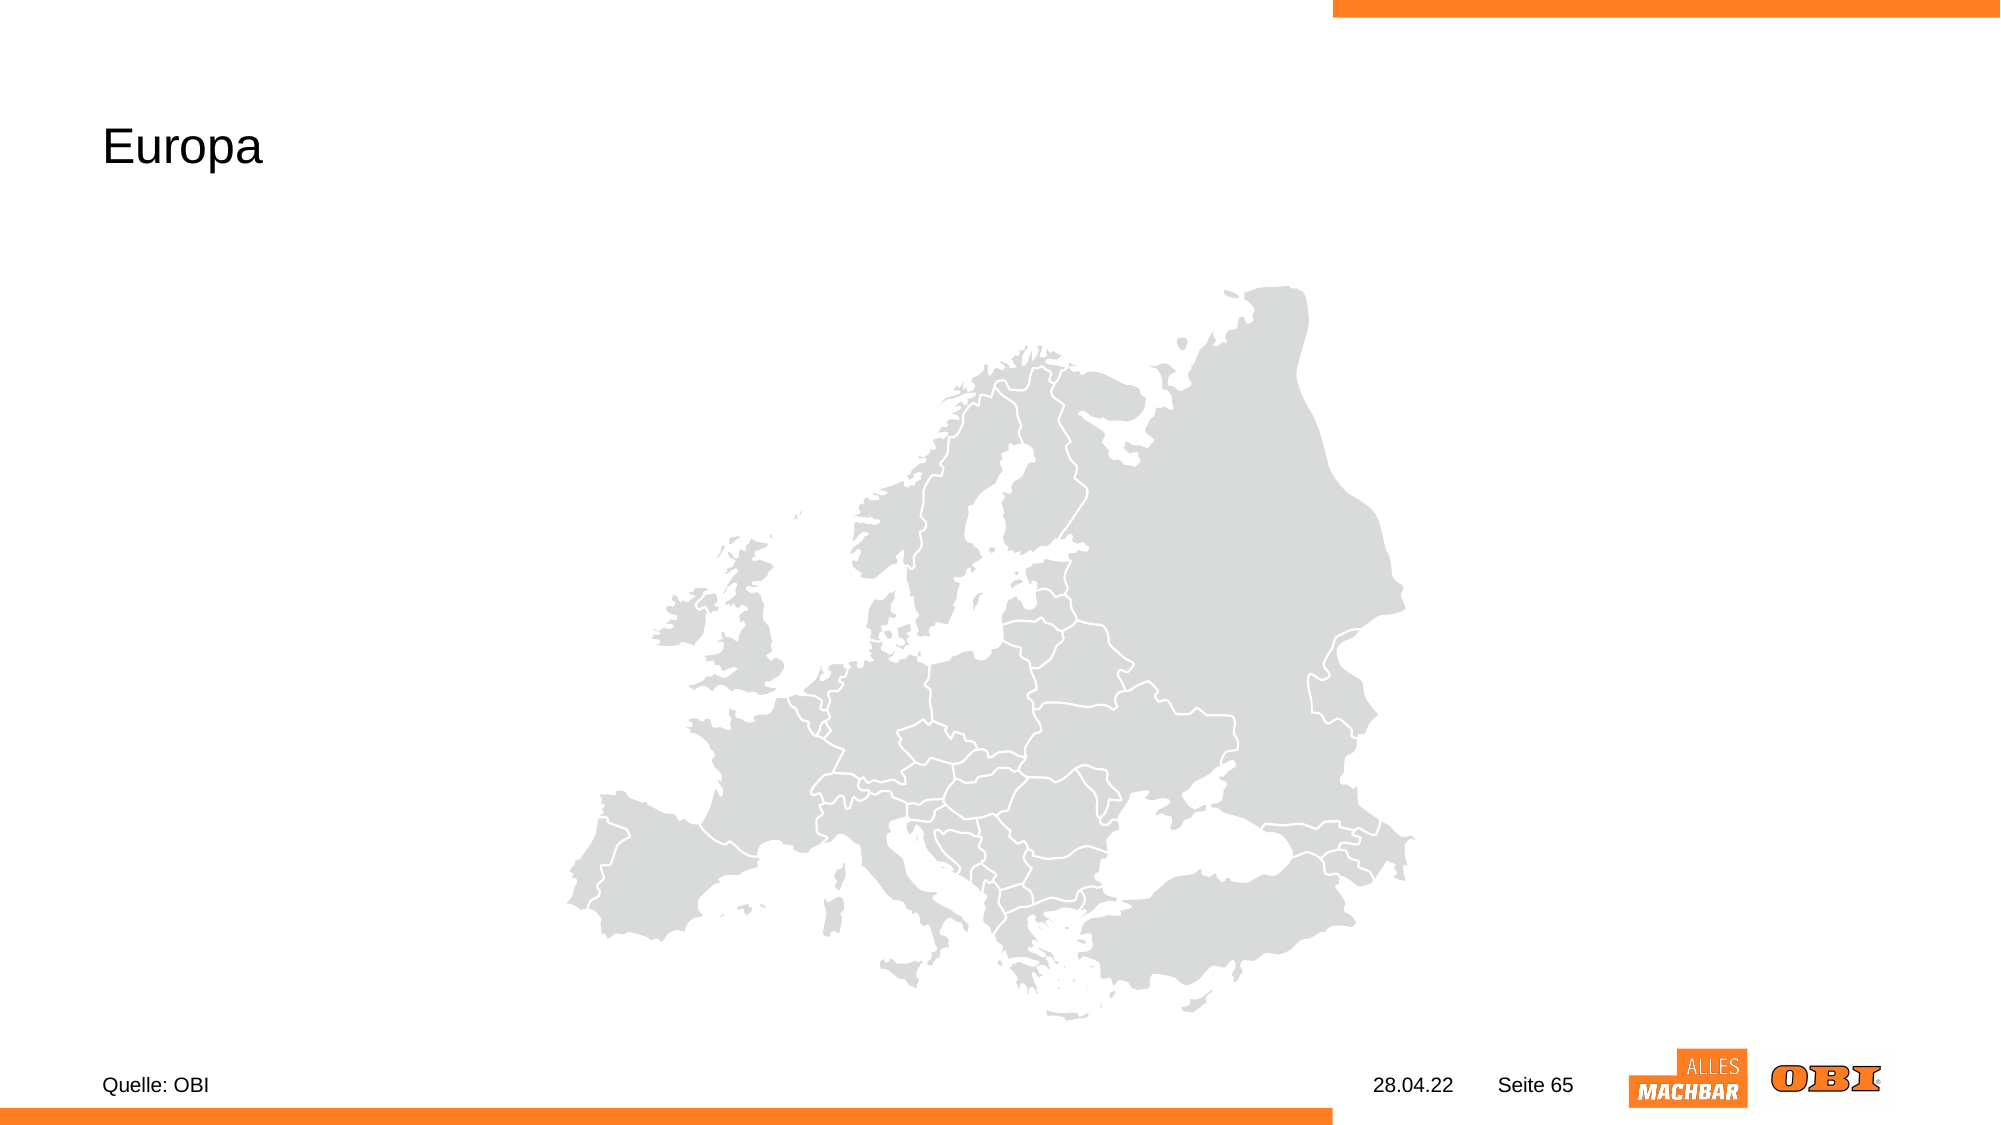

# Europa

Quelle: OBI
28.04.22
Seite 65